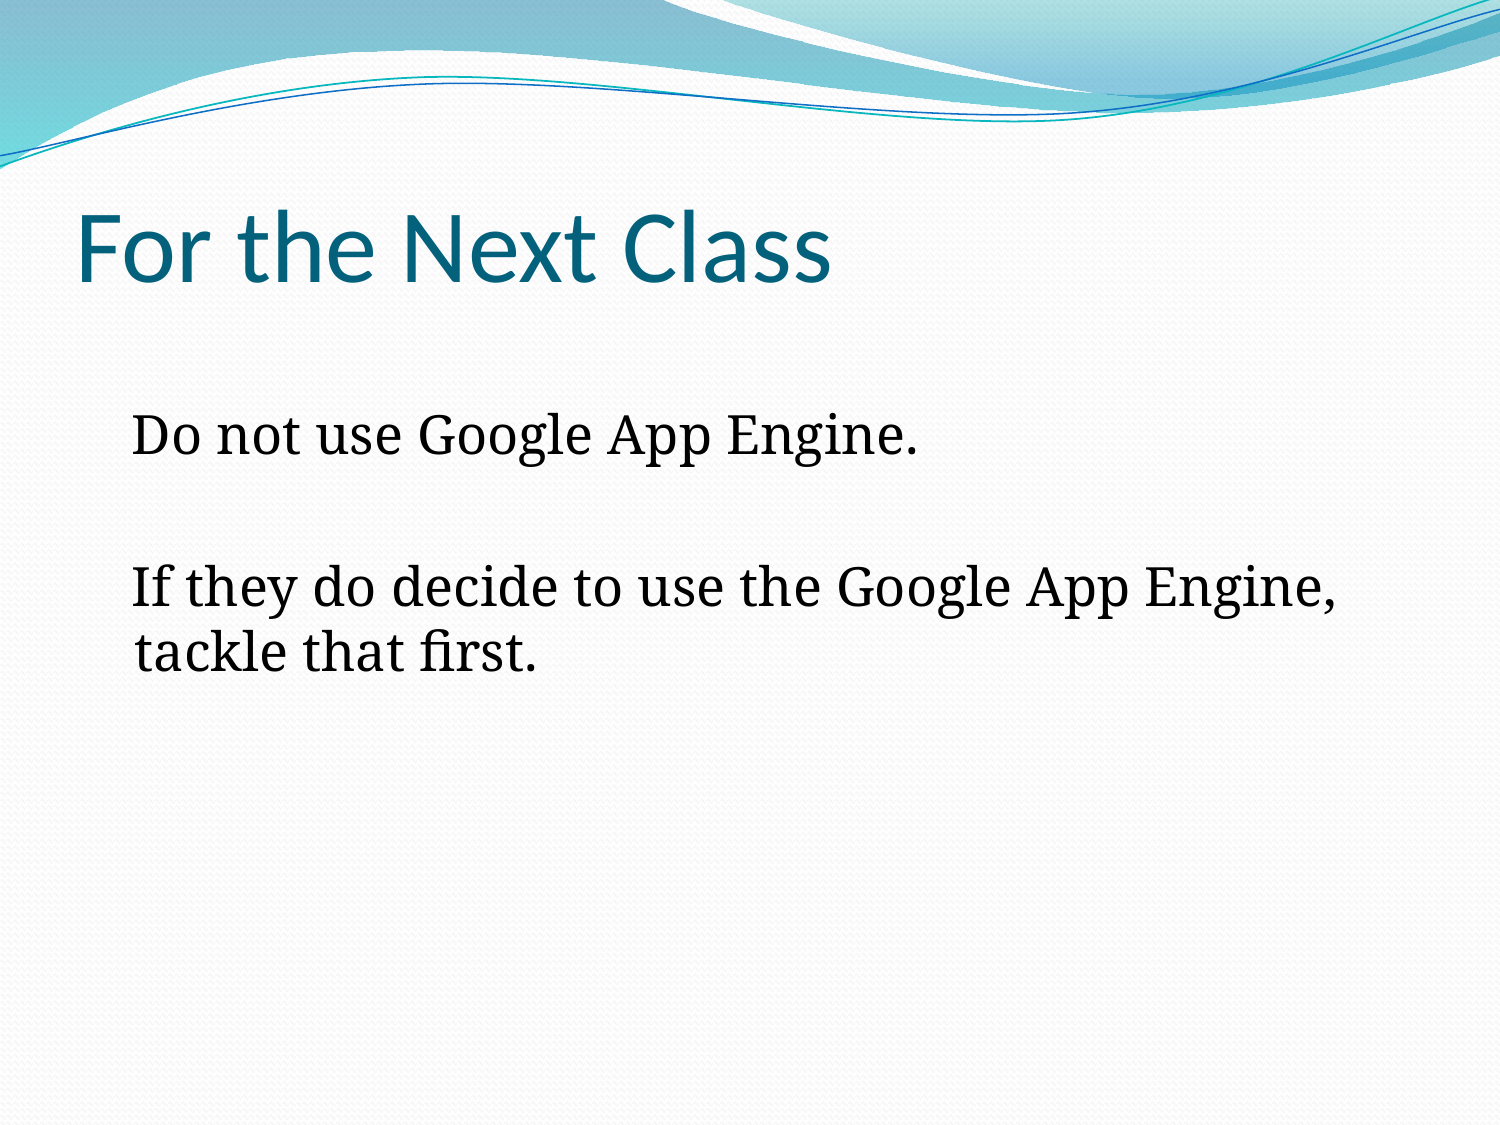

# For the Next Class

   Do not use Google App Engine.

   If they do decide to use the Google App Engine, tackle that first.